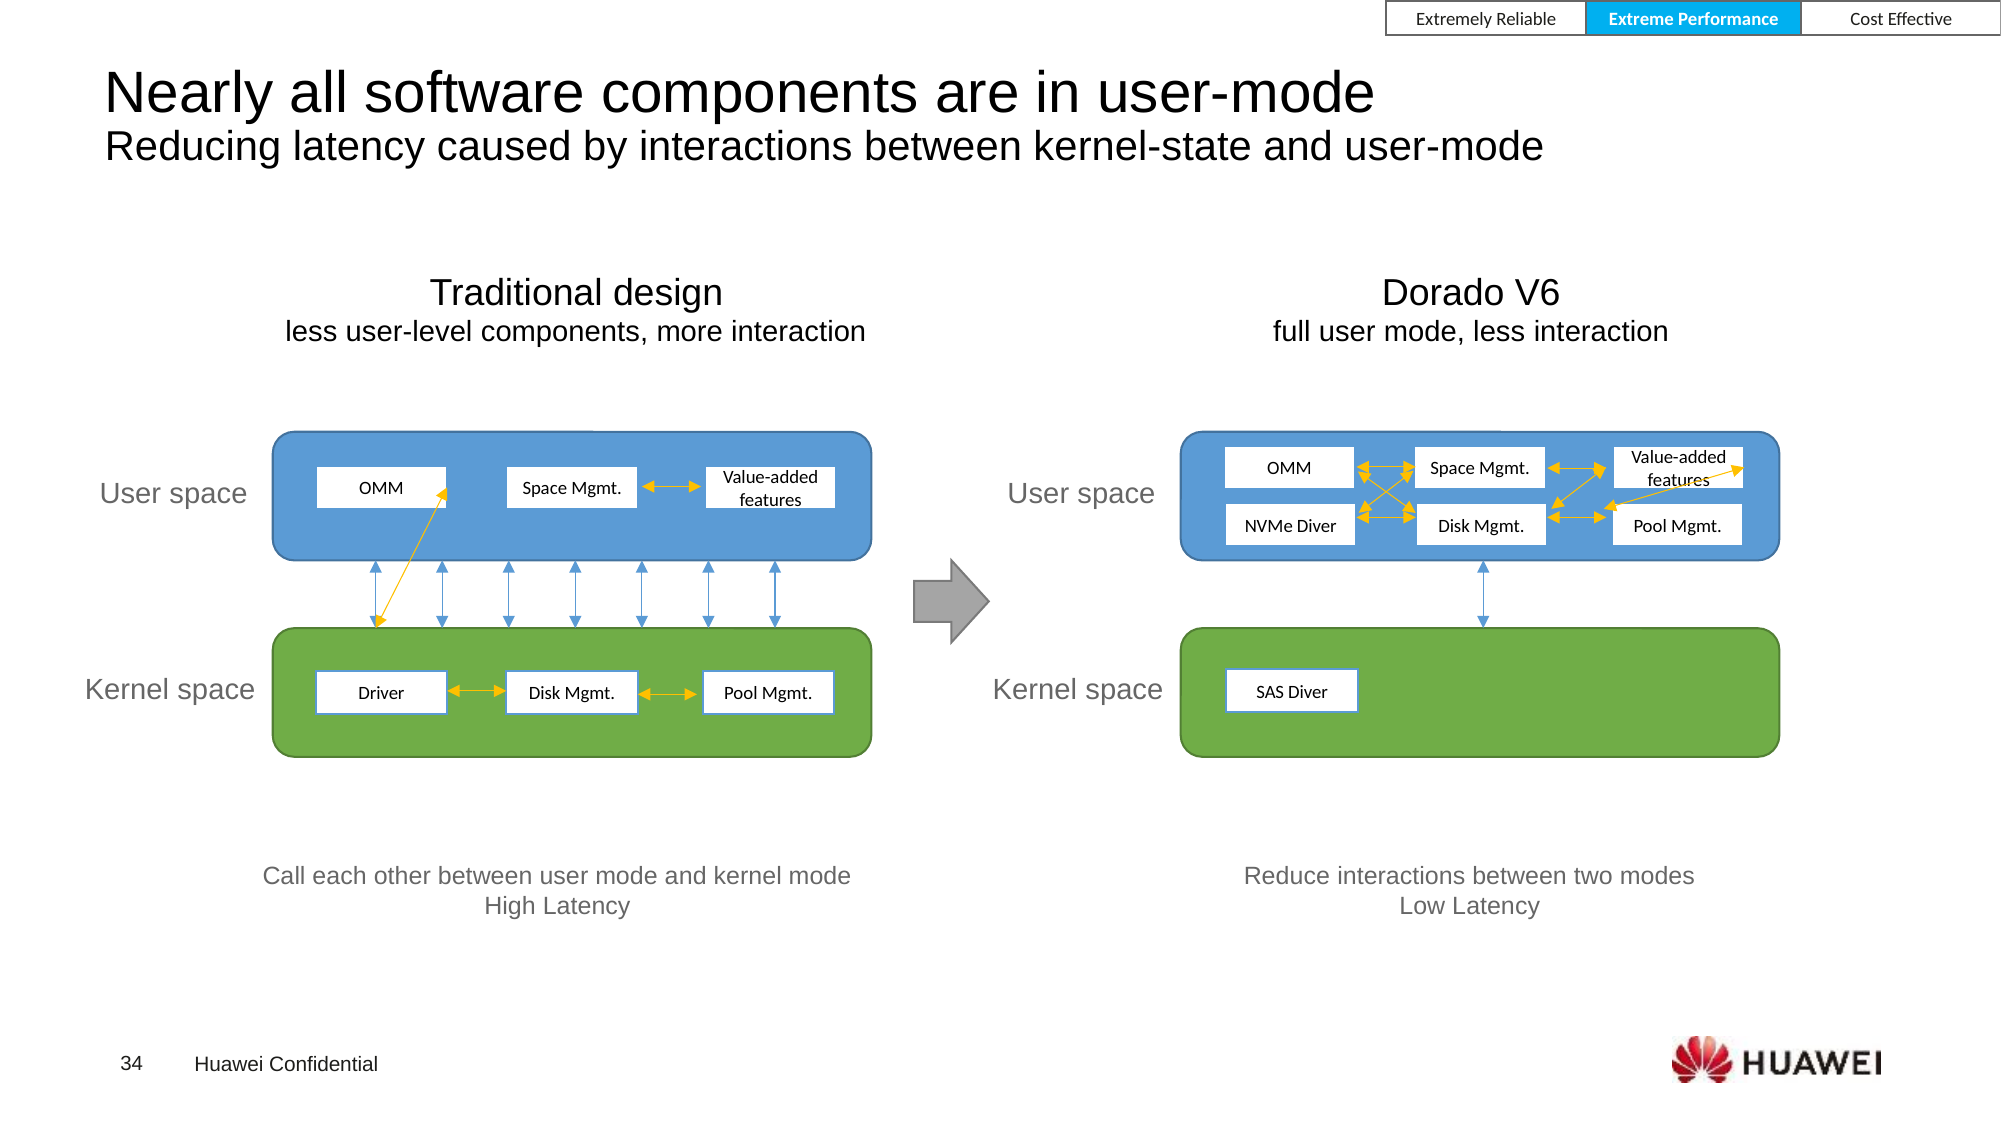

Extreme Performance
Extremely Reliable
Cost Effective
Nearly all software components are in user-mode
Reducing latency caused by interactions between kernel-state and user-mode
Traditional design
less user-level components, more interaction
Dorado V6
full user mode, less interaction

OMM
Space Mgmt.
Value-added features
OMM
Space Mgmt.
Value-added features
User space
User space
Pool Mgmt.
NVMe Diver
Disk Mgmt.

Kernel space
Kernel space
SAS Diver
Pool Mgmt.
Driver
Disk Mgmt.
Call each other between user mode and kernel mode
High Latency
Reduce interactions between two modes
Low Latency